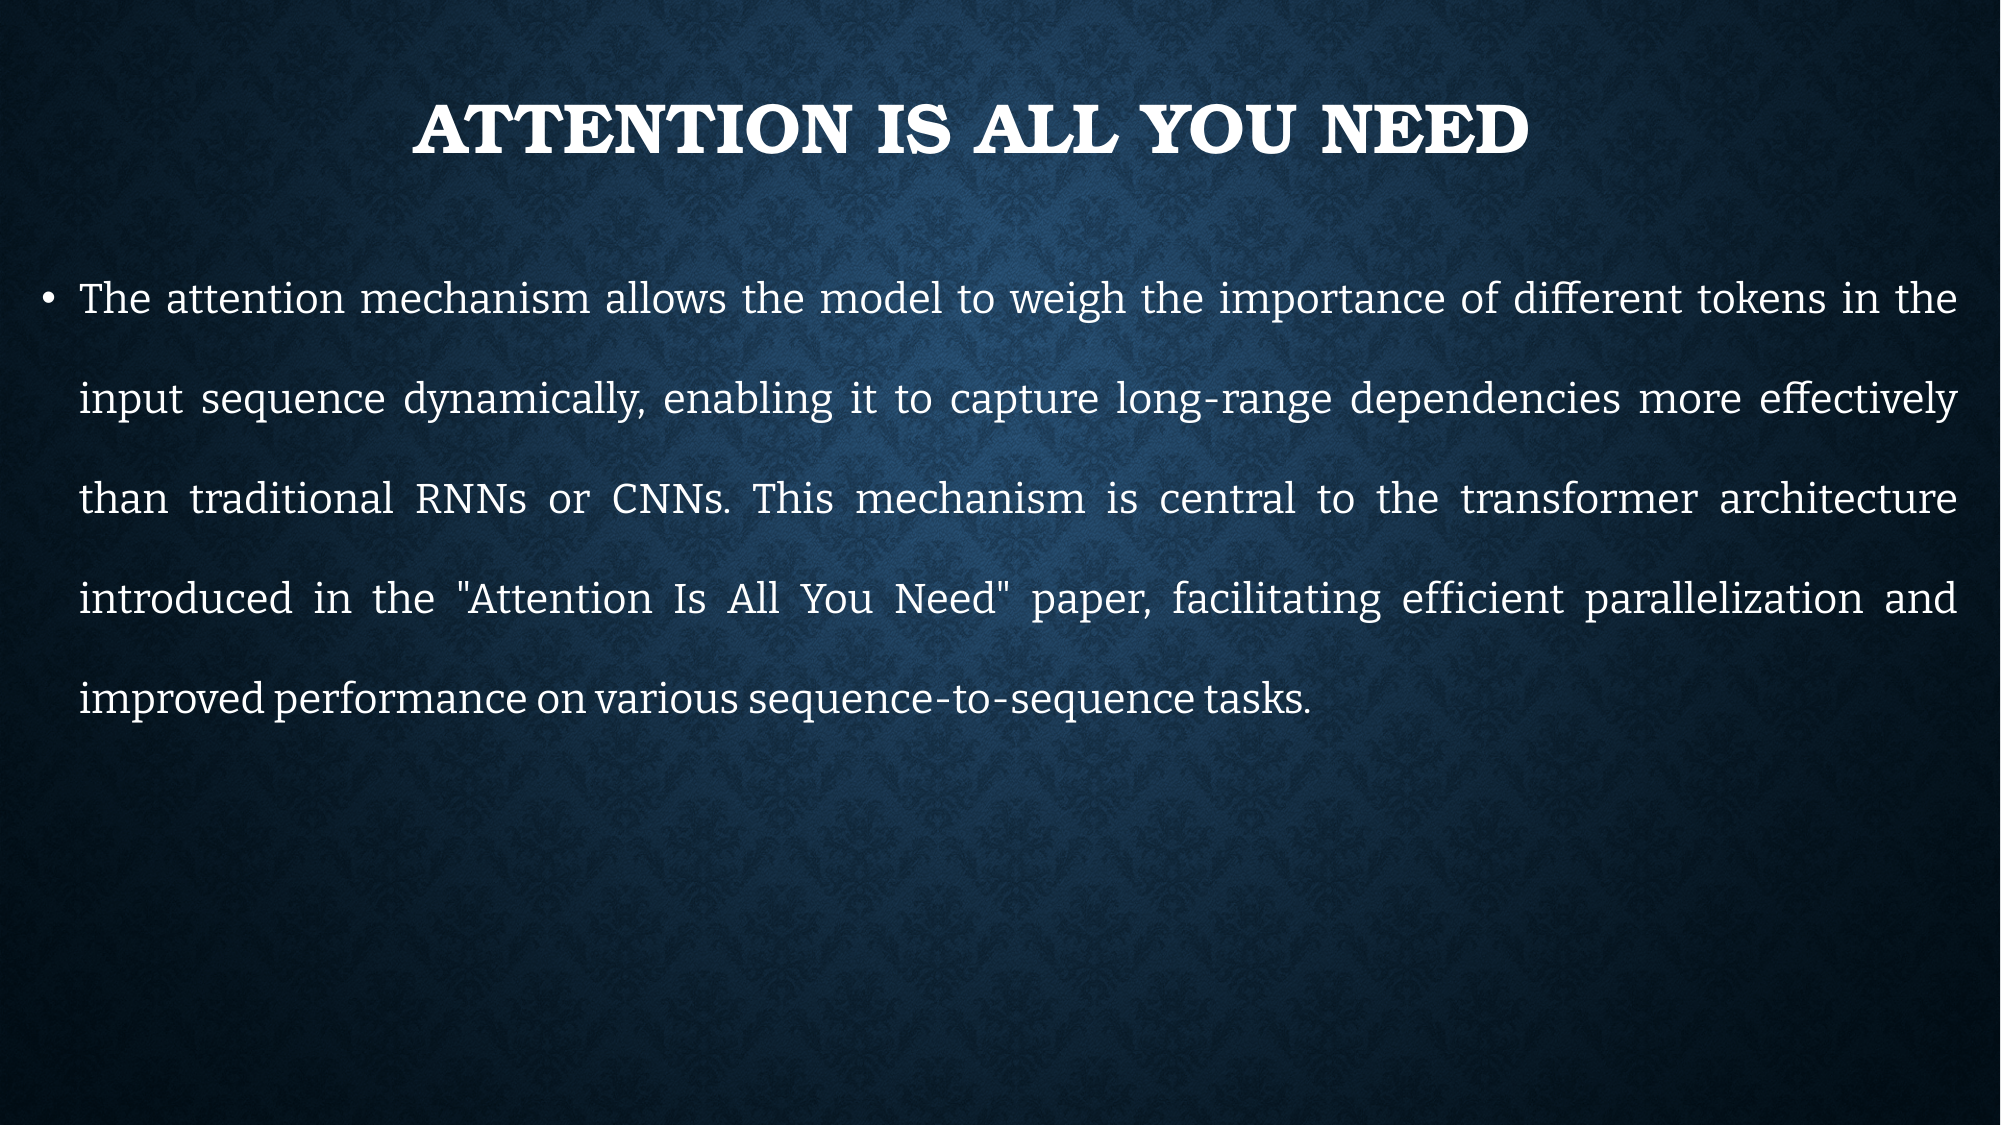

# Attention is all you need
The attention mechanism allows the model to weigh the importance of different tokens in the input sequence dynamically, enabling it to capture long-range dependencies more effectively than traditional RNNs or CNNs. This mechanism is central to the transformer architecture introduced in the "Attention Is All You Need" paper, facilitating efficient parallelization and improved performance on various sequence-to-sequence tasks.